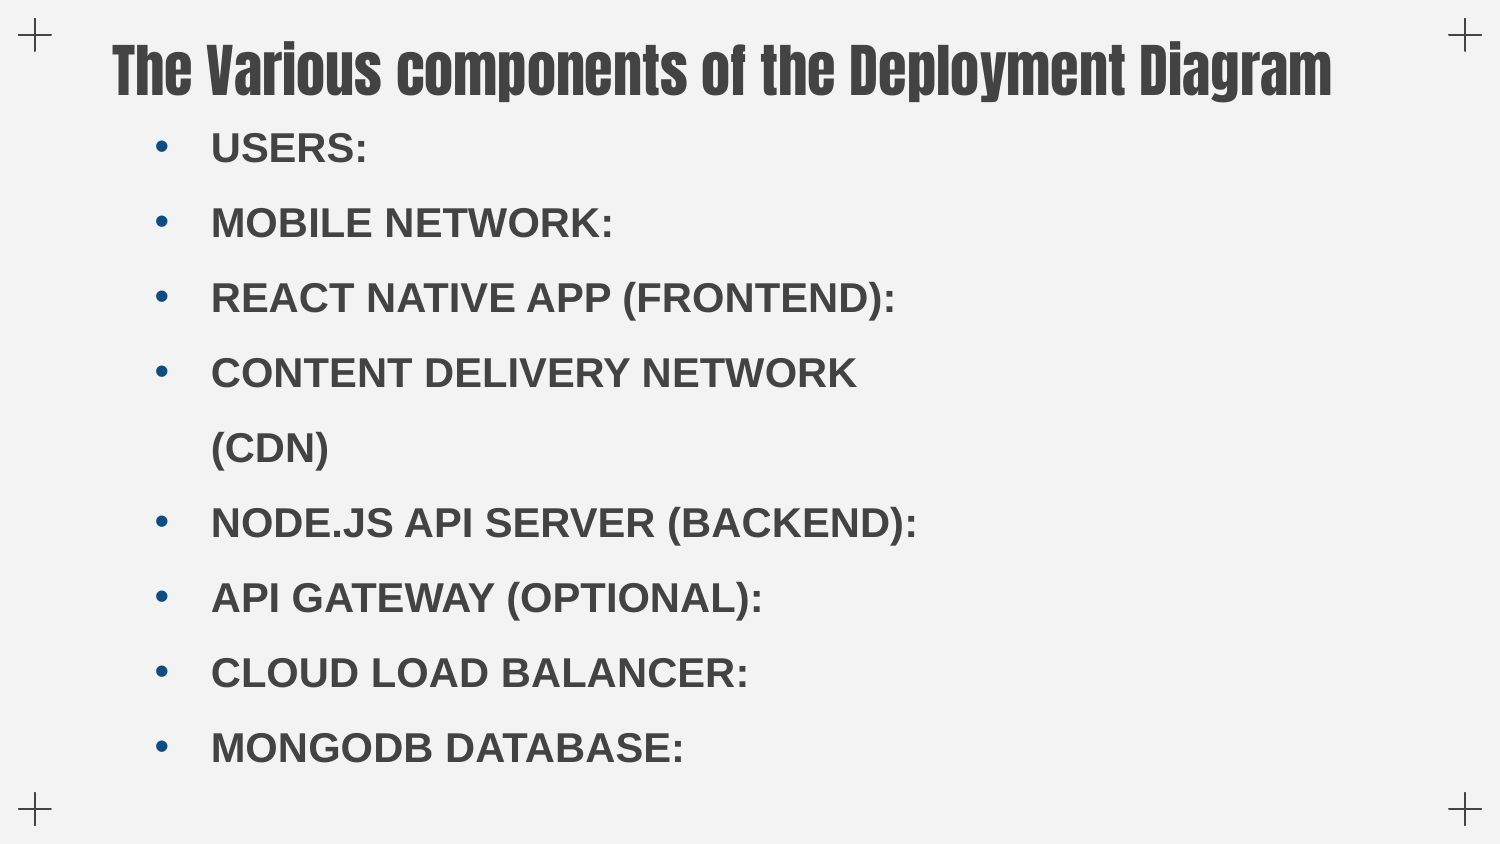

# The Various components of the Deployment Diagram
USERS:
MOBILE NETWORK:
REACT NATIVE APP (FRONTEND):
CONTENT DELIVERY NETWORK (CDN)
NODE.JS API SERVER (BACKEND):
API GATEWAY (OPTIONAL):
CLOUD LOAD BALANCER:
MONGODB DATABASE: